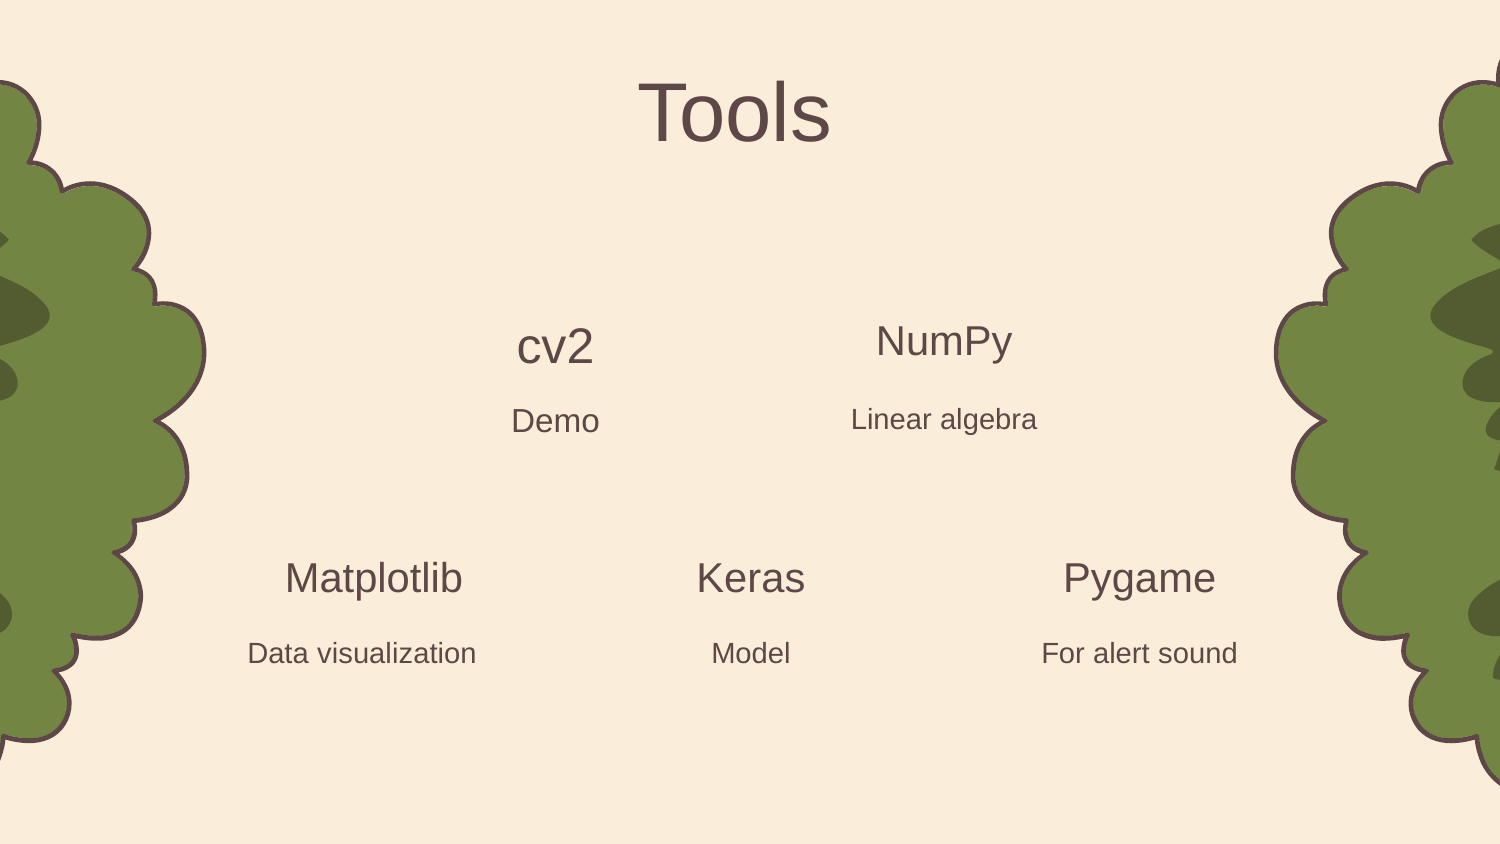

# Tools
cv2
NumPy
Linear algebra
Demo
Matplotlib
Keras
Pygame
Data visualization
Model
For alert sound